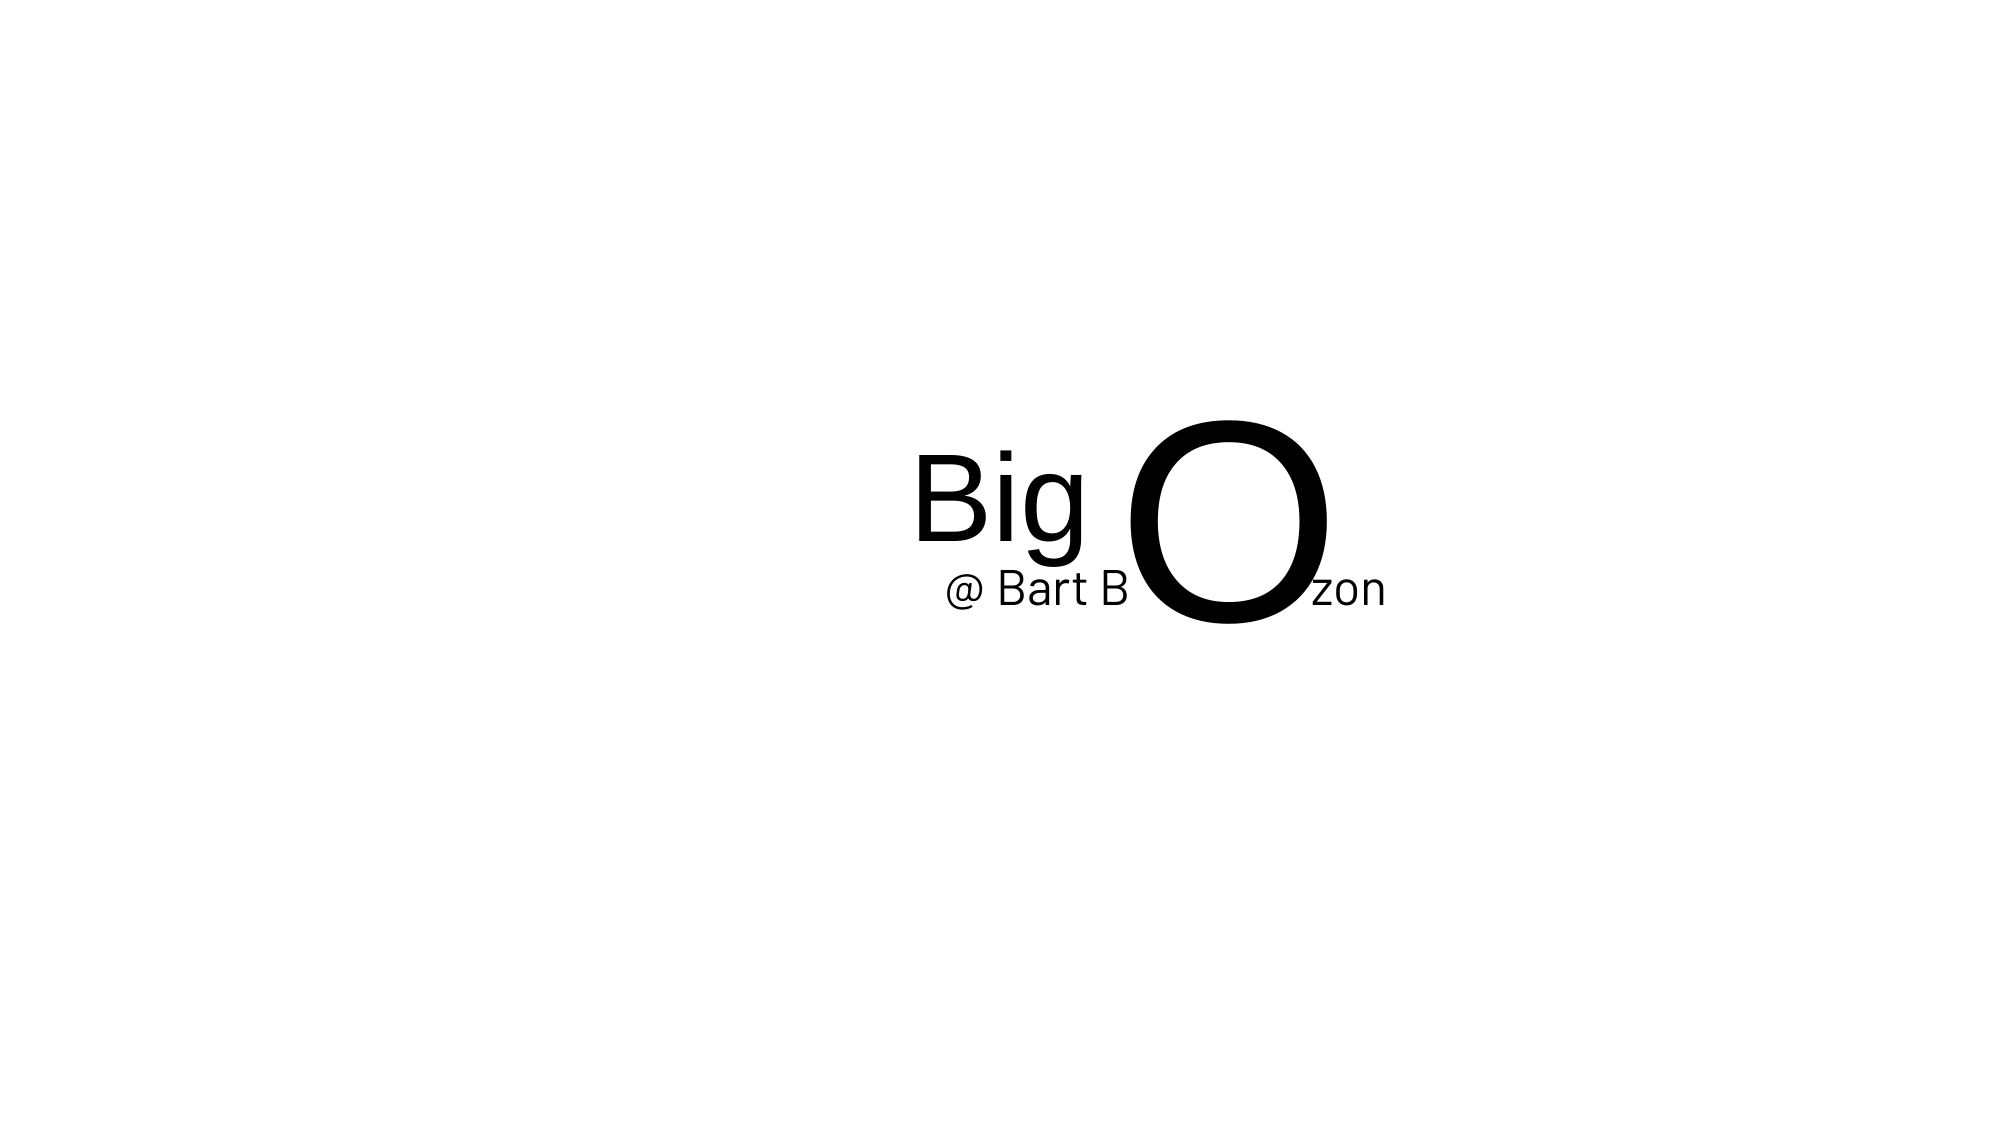

# Big
O
@ Bart B                  zon